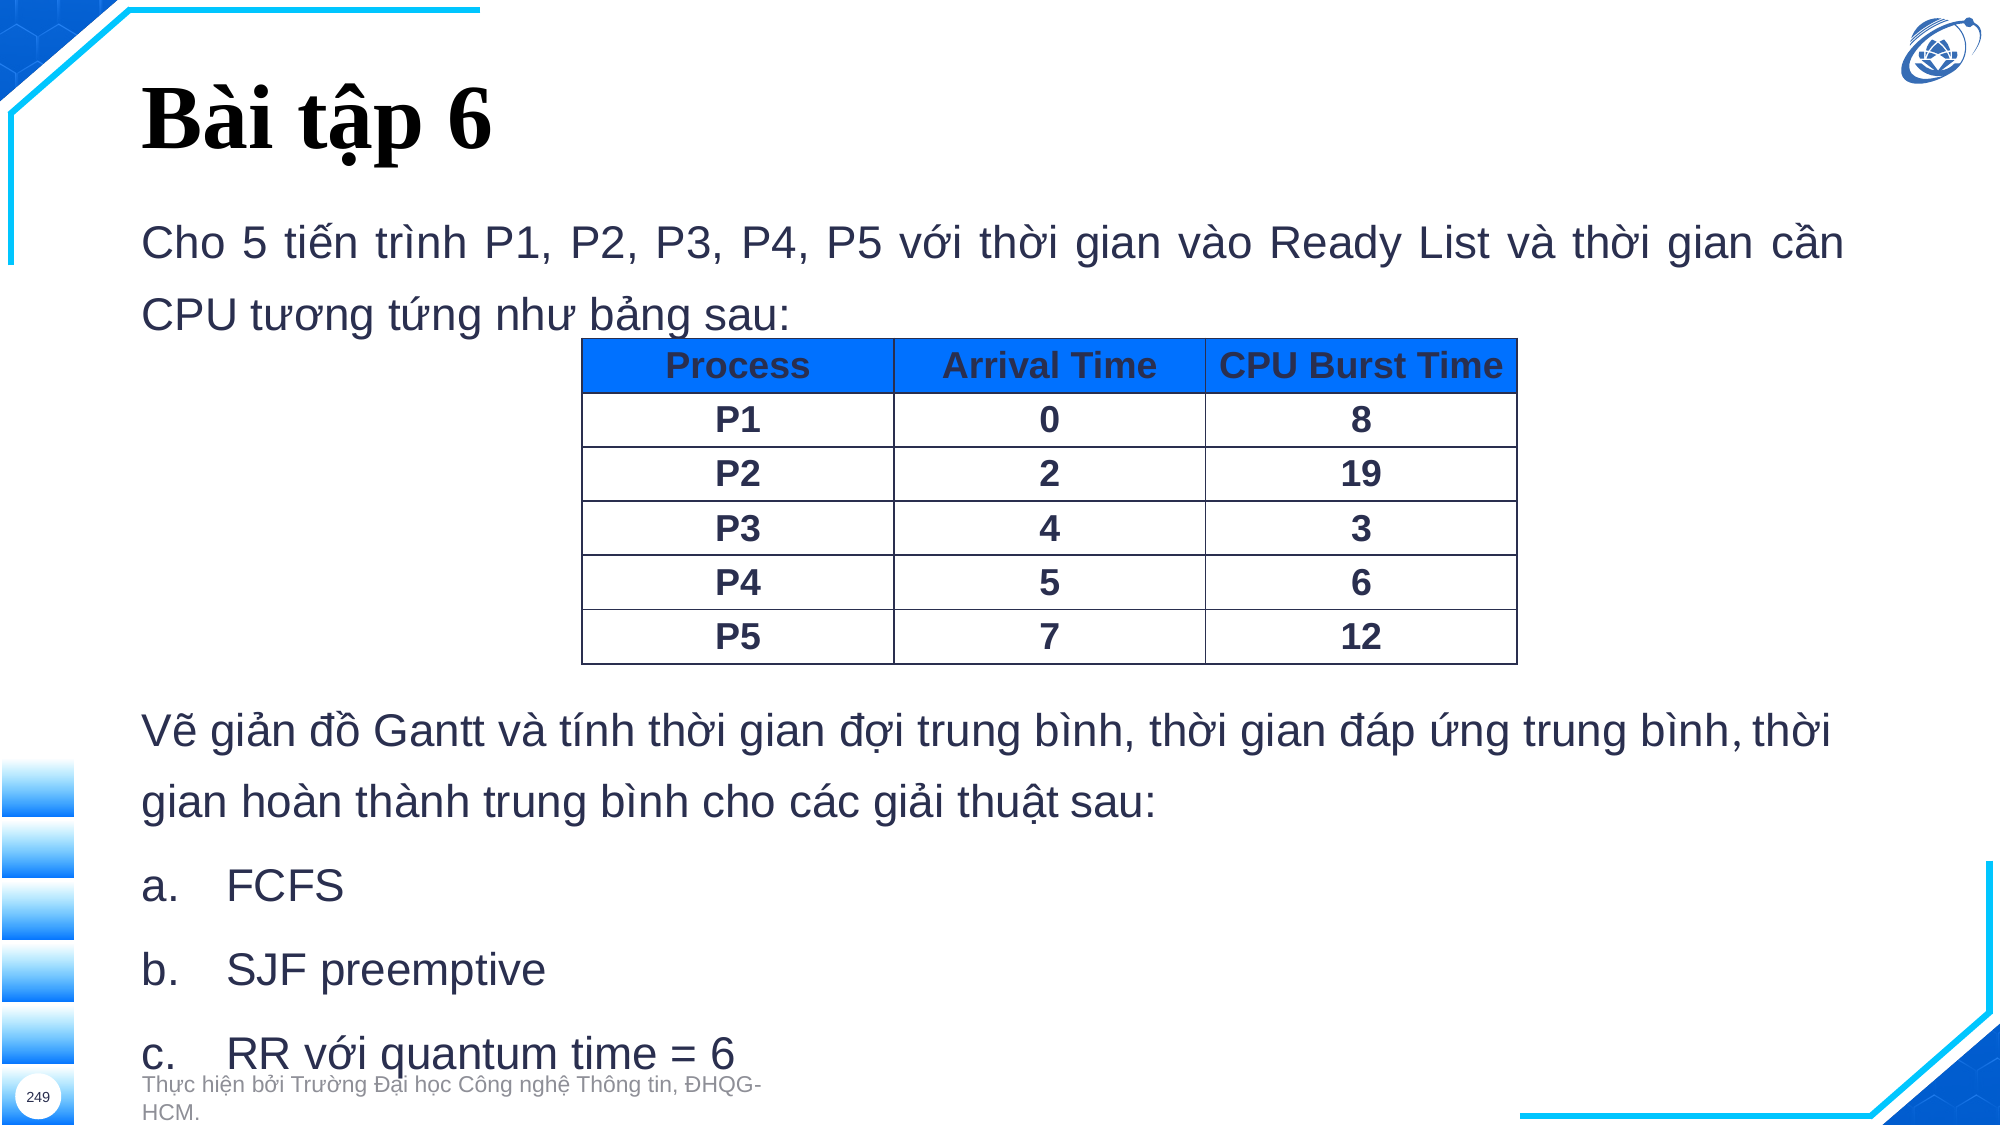

# Bài tập 6
Cho 5 tiến trình P1, P2, P3, P4, P5 với thời gian vào Ready List và thời gian cần CPU tương tứng như bảng sau:
| Process | Arrival Time | CPU Burst Time |
| --- | --- | --- |
| P1 | 0 | 8 |
| P2 | 2 | 19 |
| P3 | 4 | 3 |
| P4 | 5 | 6 |
| P5 | 7 | 12 |
Vẽ giản đồ Gantt và tính thời gian đợi trung bình, thời gian đáp ứng trung bình, thời gian hoàn thành trung bình cho các giải thuật sau:
FCFS
SJF preemptive
RR với quantum time = 6
Thực hiện bởi Trường Đại học Công nghệ Thông tin, ĐHQG-HCM.
249